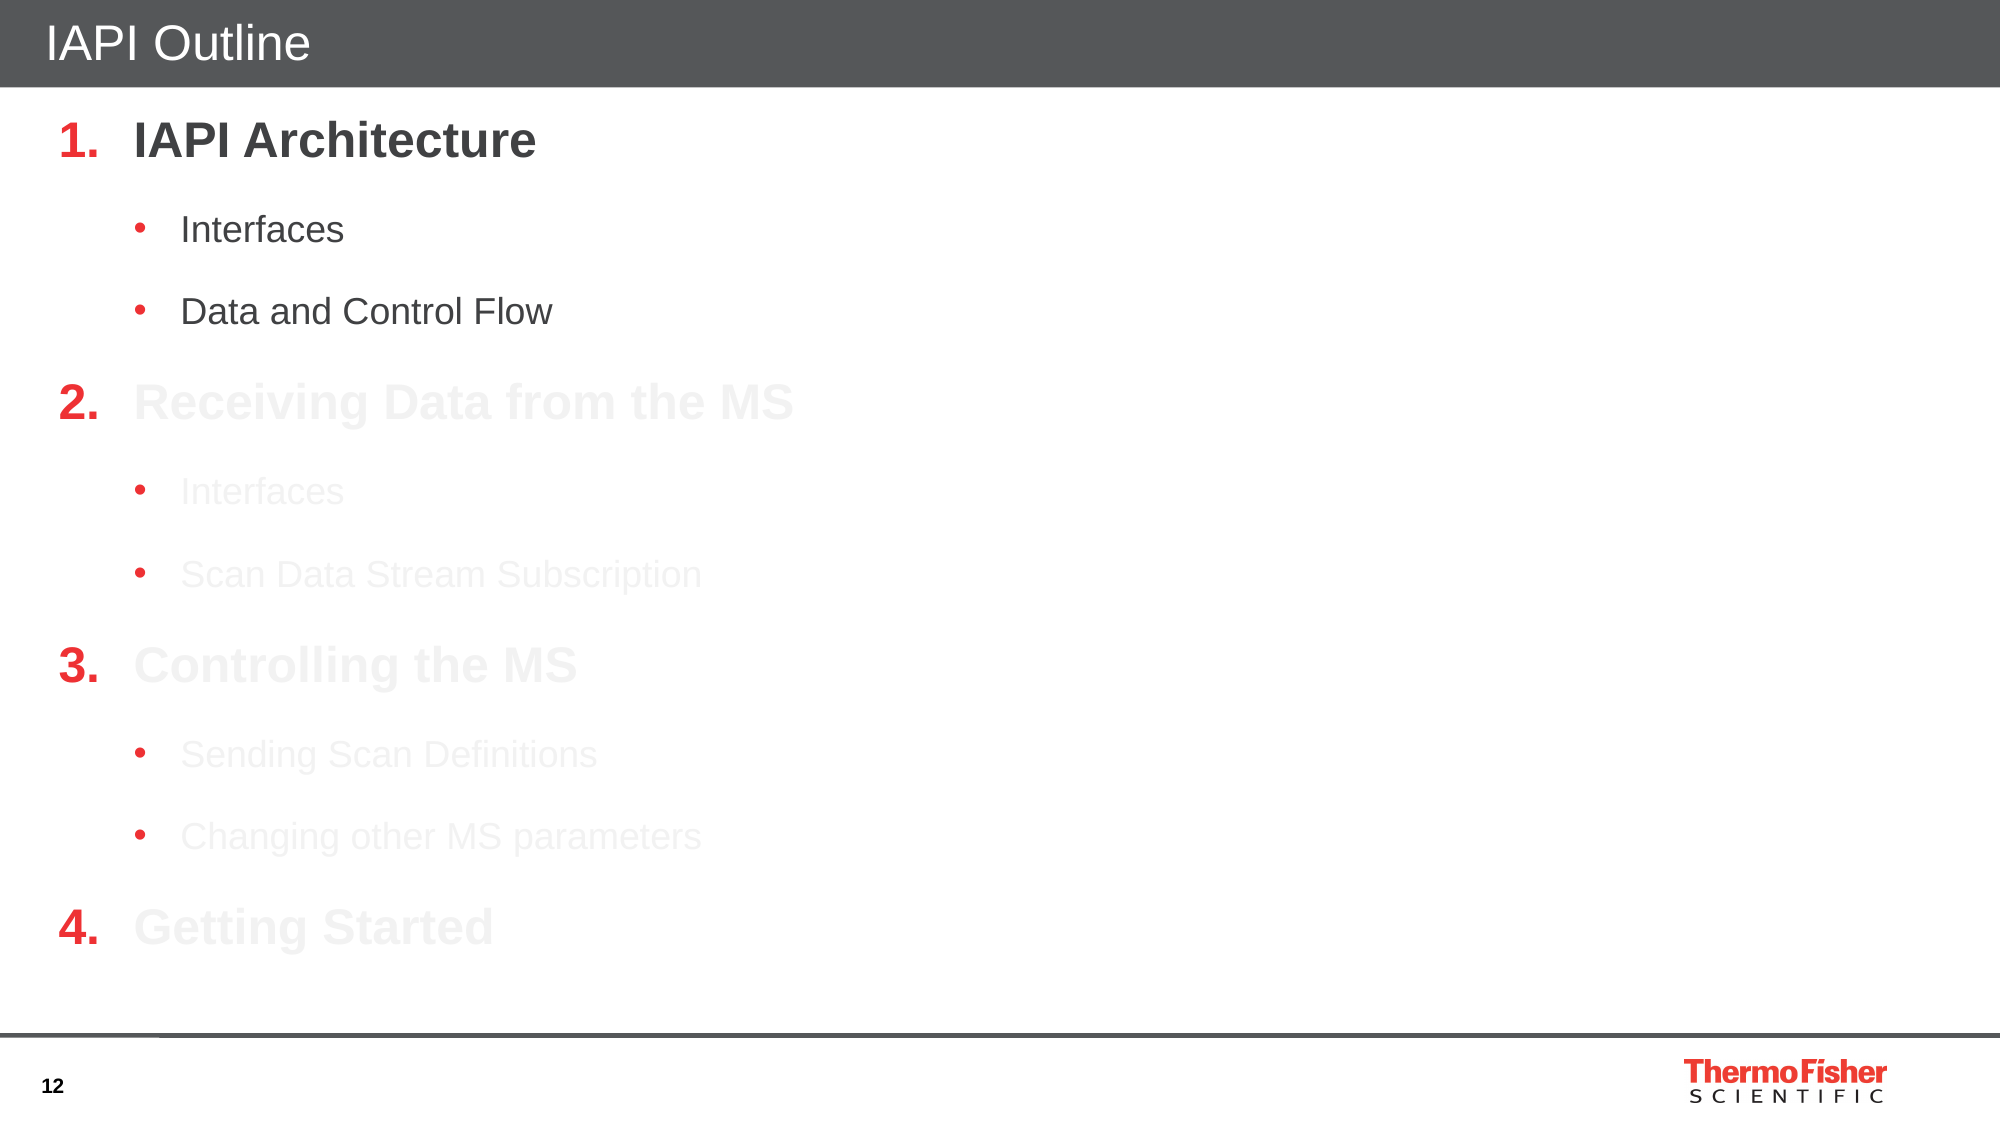

# IAPI Outline
IAPI Architecture
Interfaces
Data and Control Flow
Receiving Data from the MS
Interfaces
Scan Data Stream Subscription
Controlling the MS
Sending Scan Definitions
Changing other MS parameters
Getting Started